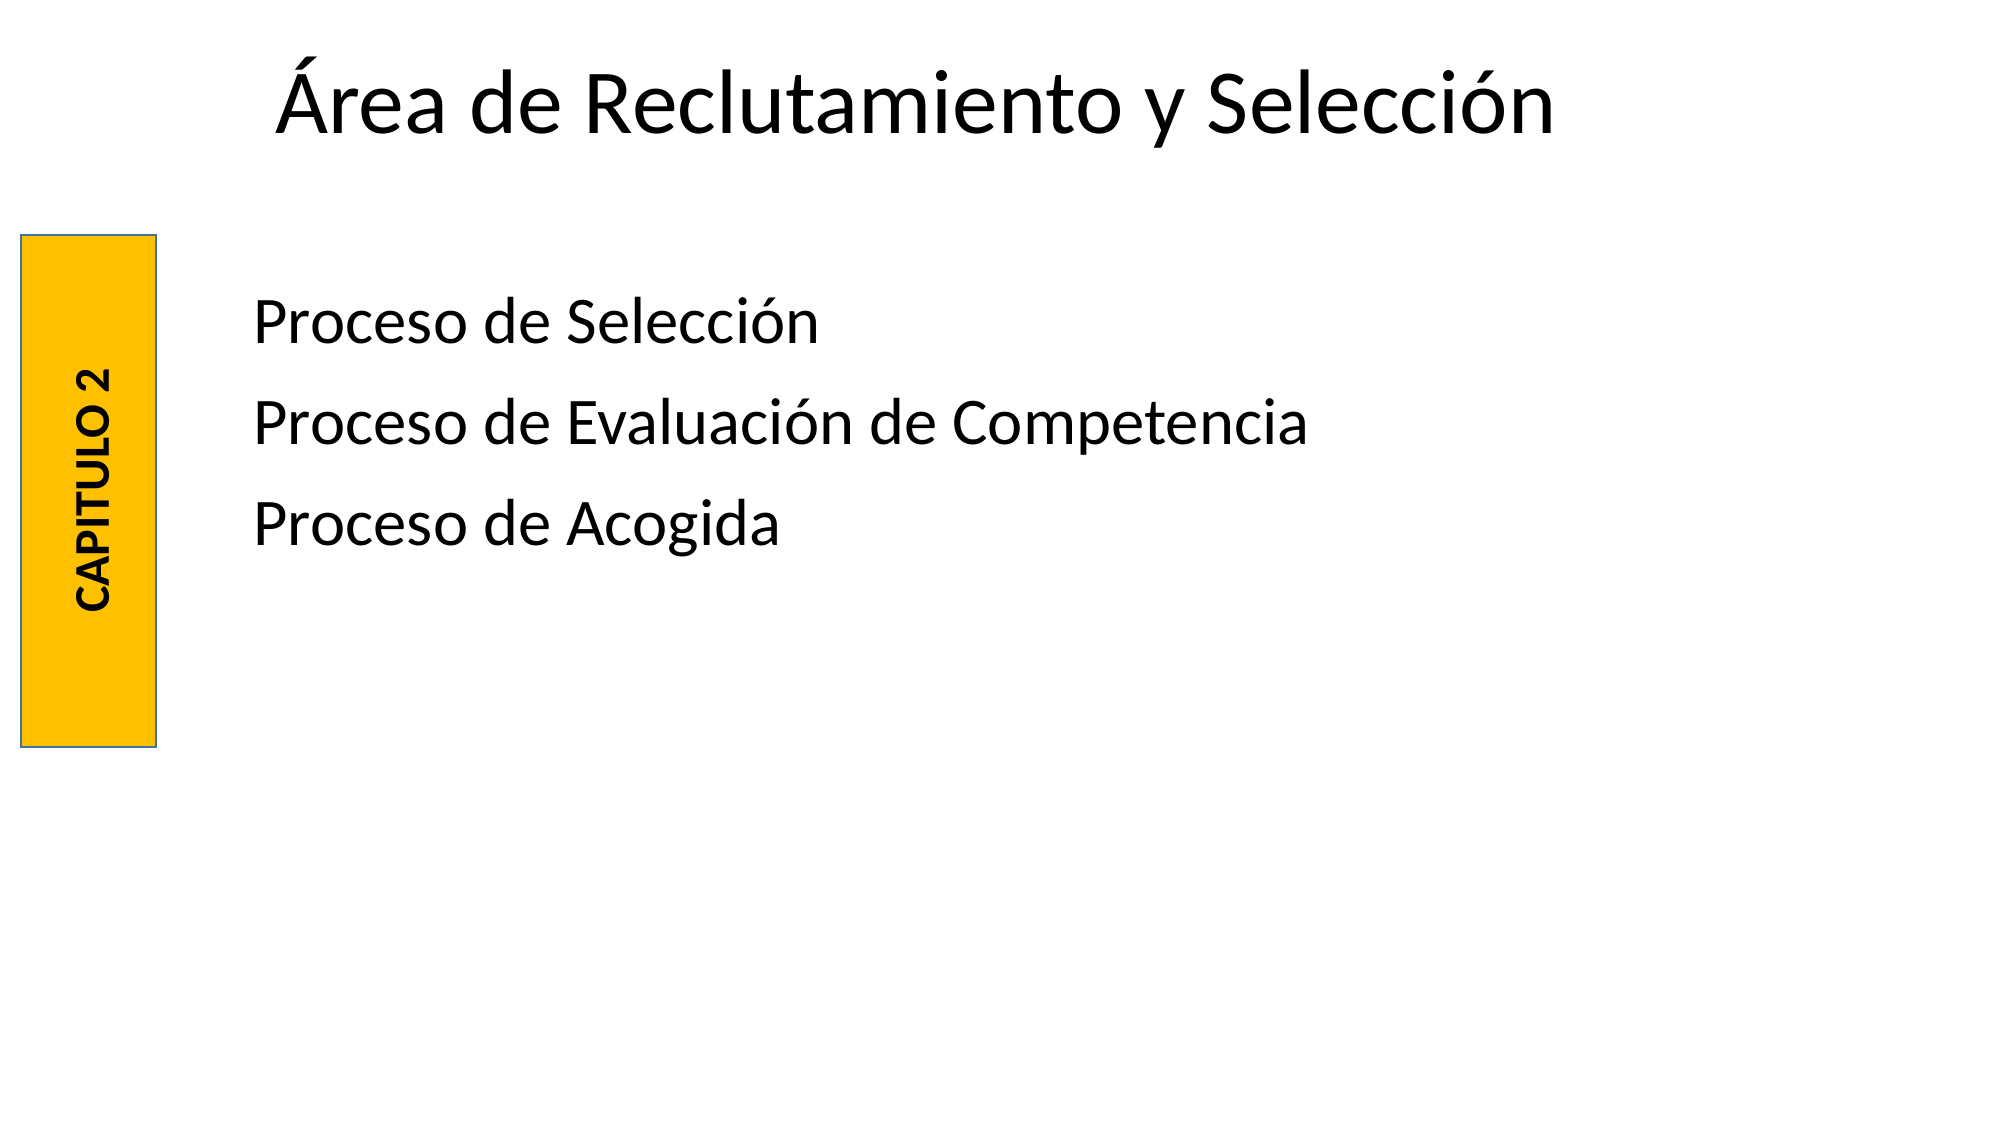

Área de Reclutamiento y Selección
Proceso de Selección
Proceso de Evaluación de Competencia
Proceso de Acogida
CAPITULO 2